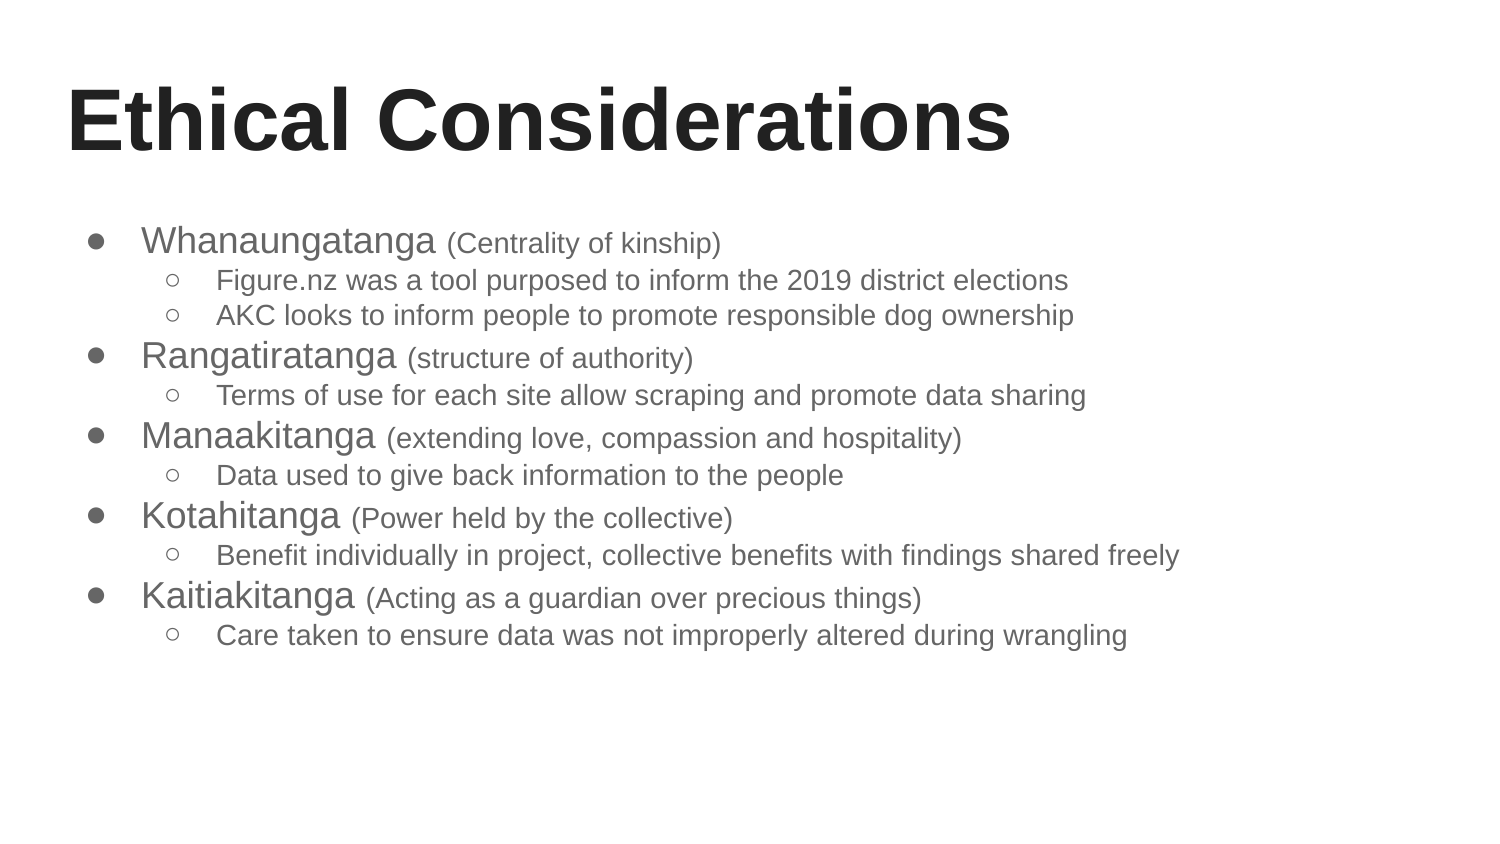

# Ethical Considerations
Whanaungatanga (Centrality of kinship)
Figure.nz was a tool purposed to inform the 2019 district elections
AKC looks to inform people to promote responsible dog ownership
Rangatiratanga (structure of authority)
Terms of use for each site allow scraping and promote data sharing
Manaakitanga (extending love, compassion and hospitality)
Data used to give back information to the people
Kotahitanga (Power held by the collective)
Benefit individually in project, collective benefits with findings shared freely
Kaitiakitanga (Acting as a guardian over precious things)
Care taken to ensure data was not improperly altered during wrangling